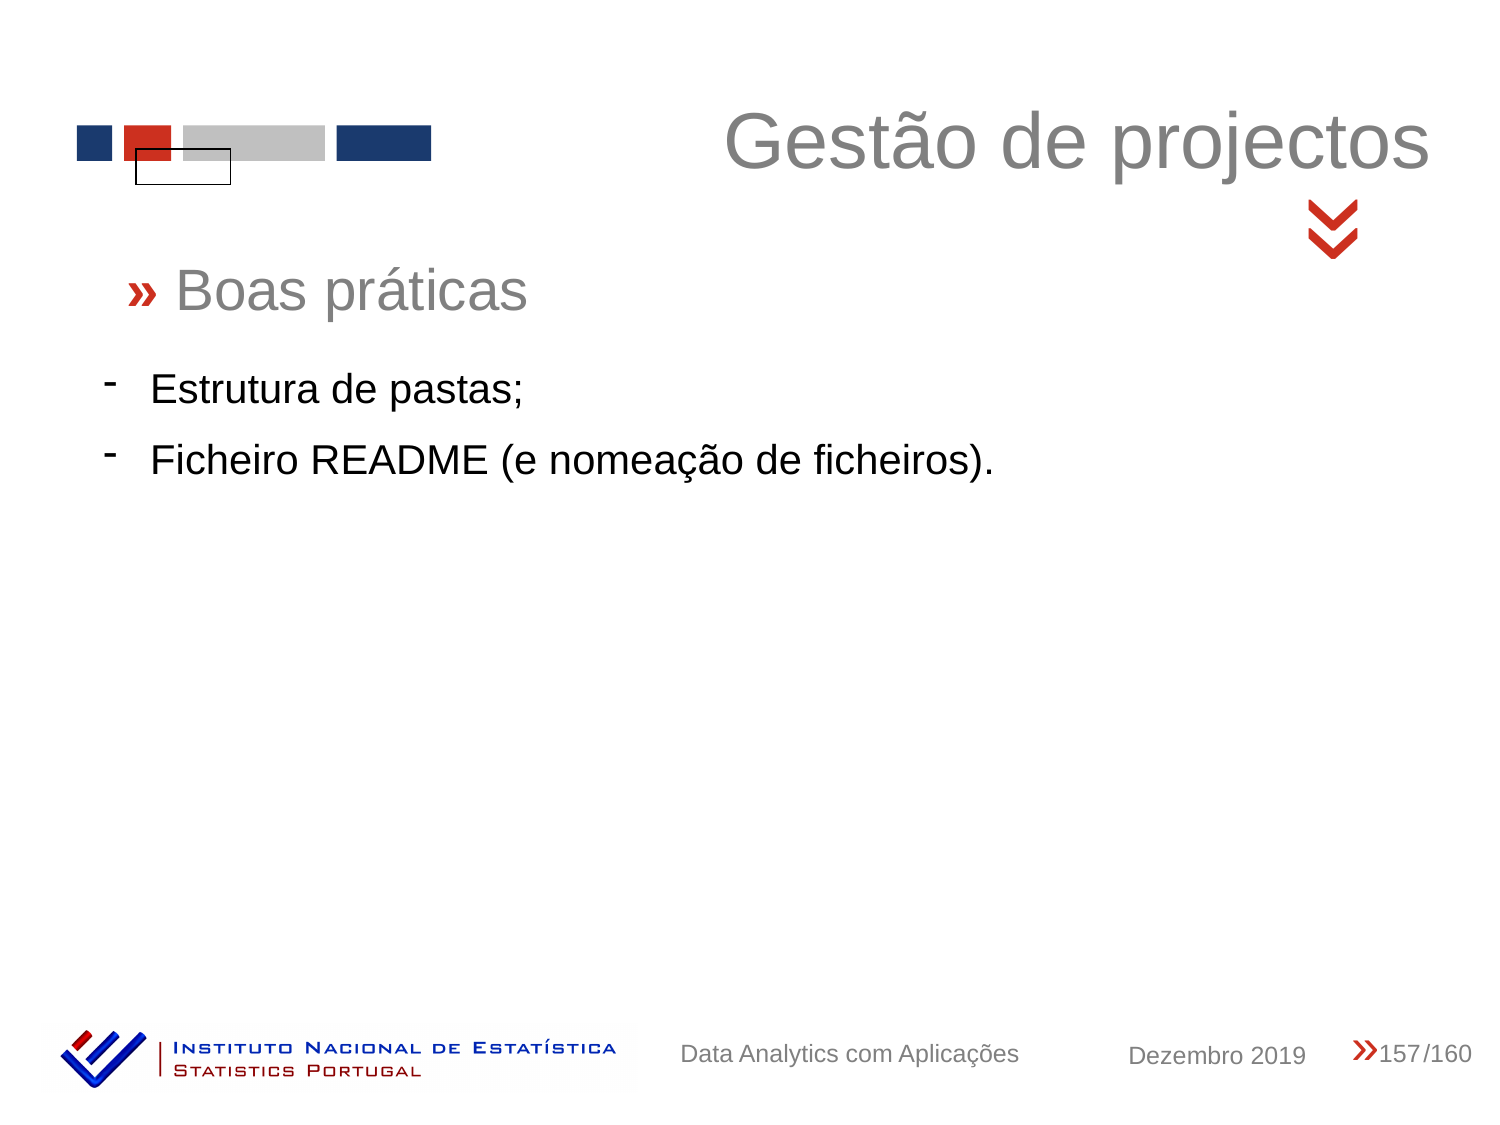

Gestão de projectos
«
» Boas práticas
 Estrutura de pastas;
 Ficheiro README (e nomeação de ficheiros).
157